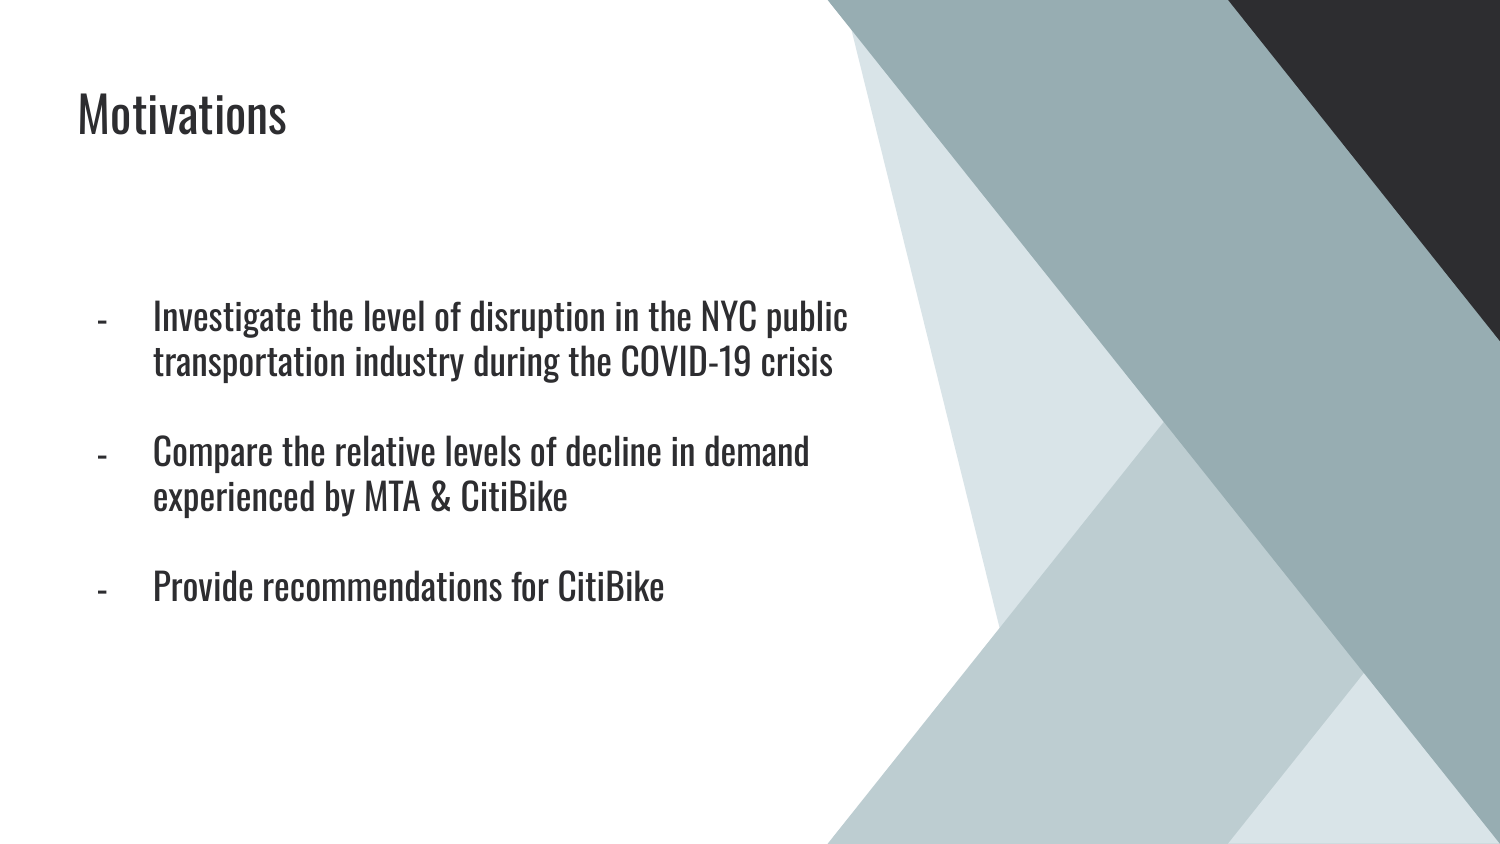

Motivations
Investigate the level of disruption in the NYC public transportation industry during the COVID-19 crisis

Compare the relative levels of decline in demand experienced by MTA & CitiBike

Provide recommendations for CitiBike
#